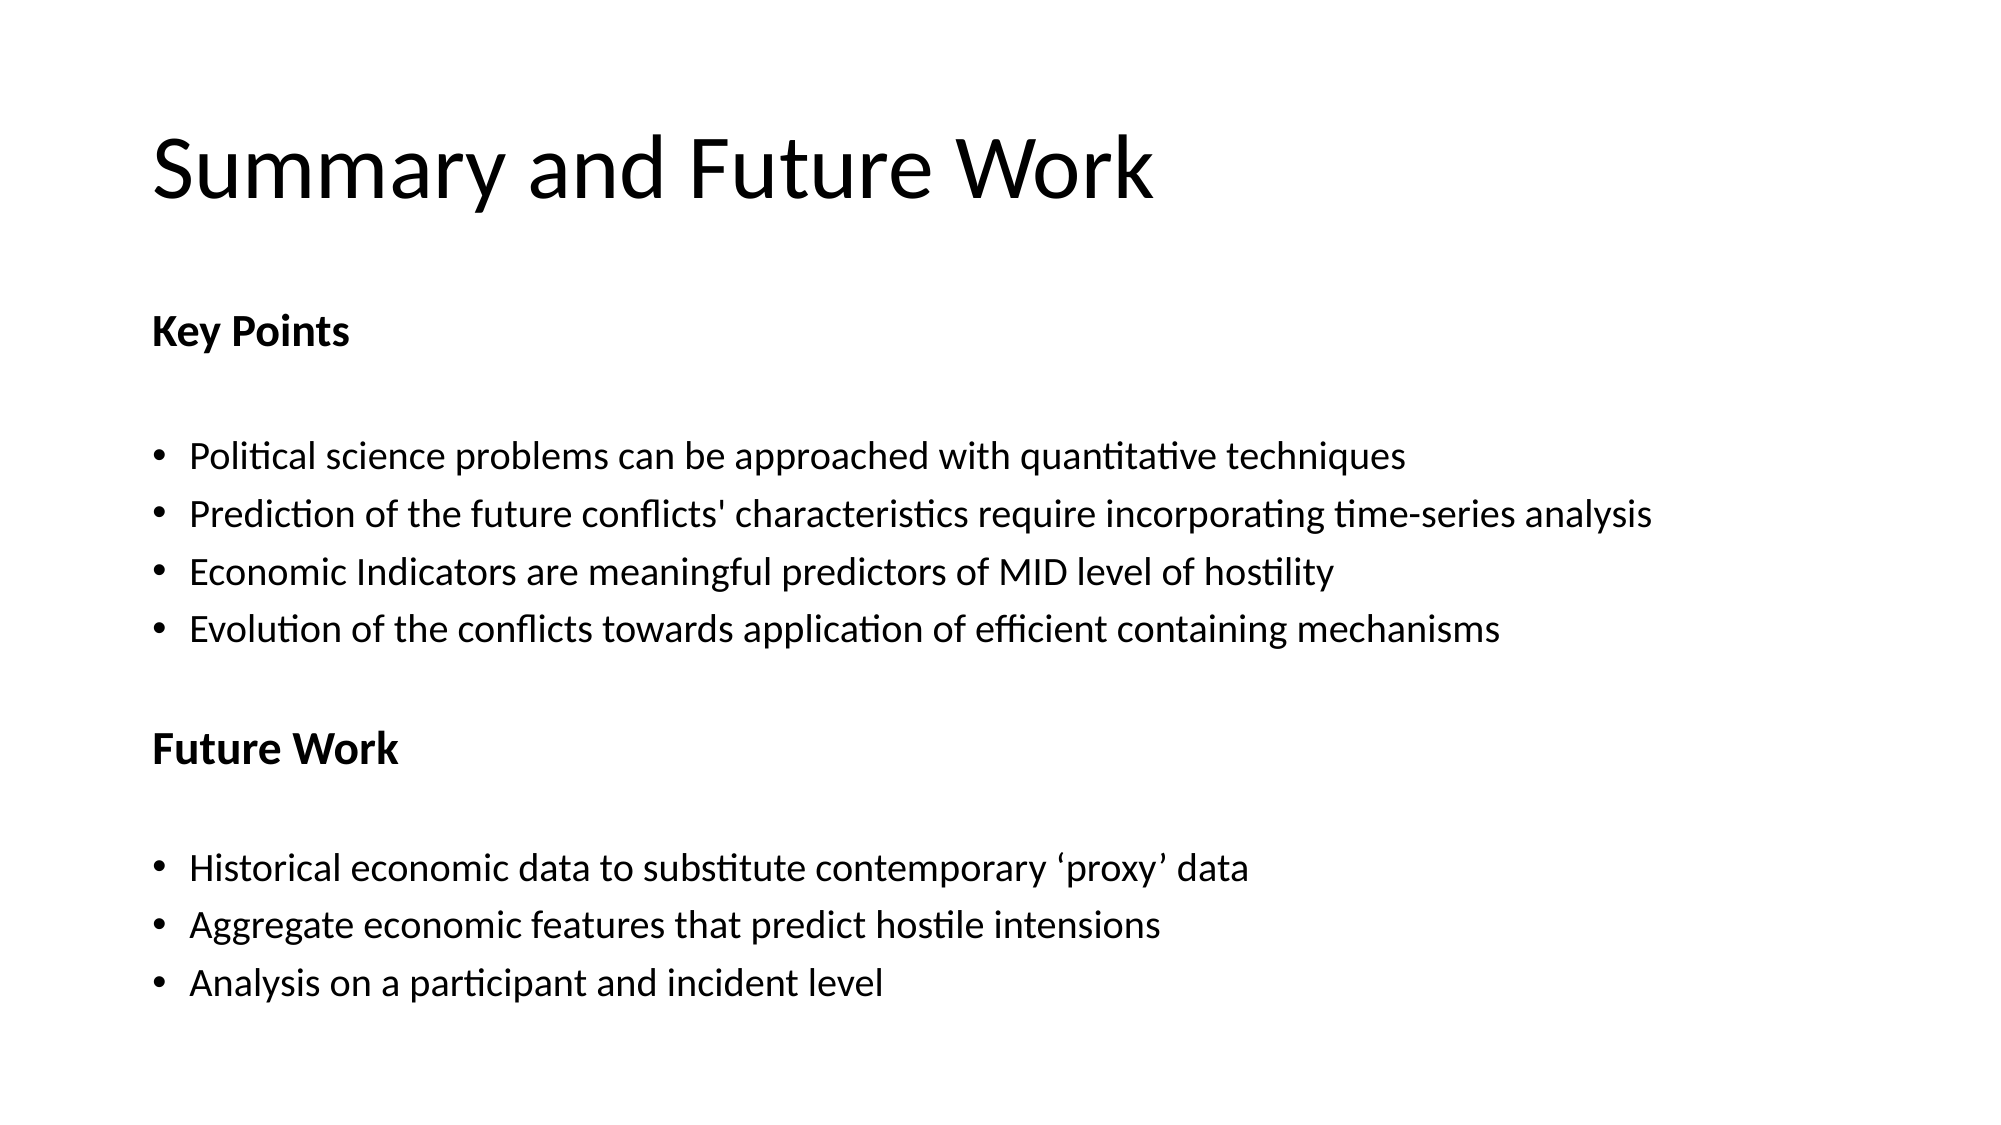

# Summary and Future Work
Key Points

Political science problems can be approached with quantitative techniques
Prediction of the future conflicts' characteristics require incorporating time-series analysis
Economic Indicators are meaningful predictors of MID level of hostility
Evolution of the conflicts towards application of efficient containing mechanisms

Future Work

Historical economic data to substitute contemporary ‘proxy’ data
Aggregate economic features that predict hostile intensions
Analysis on a participant and incident level